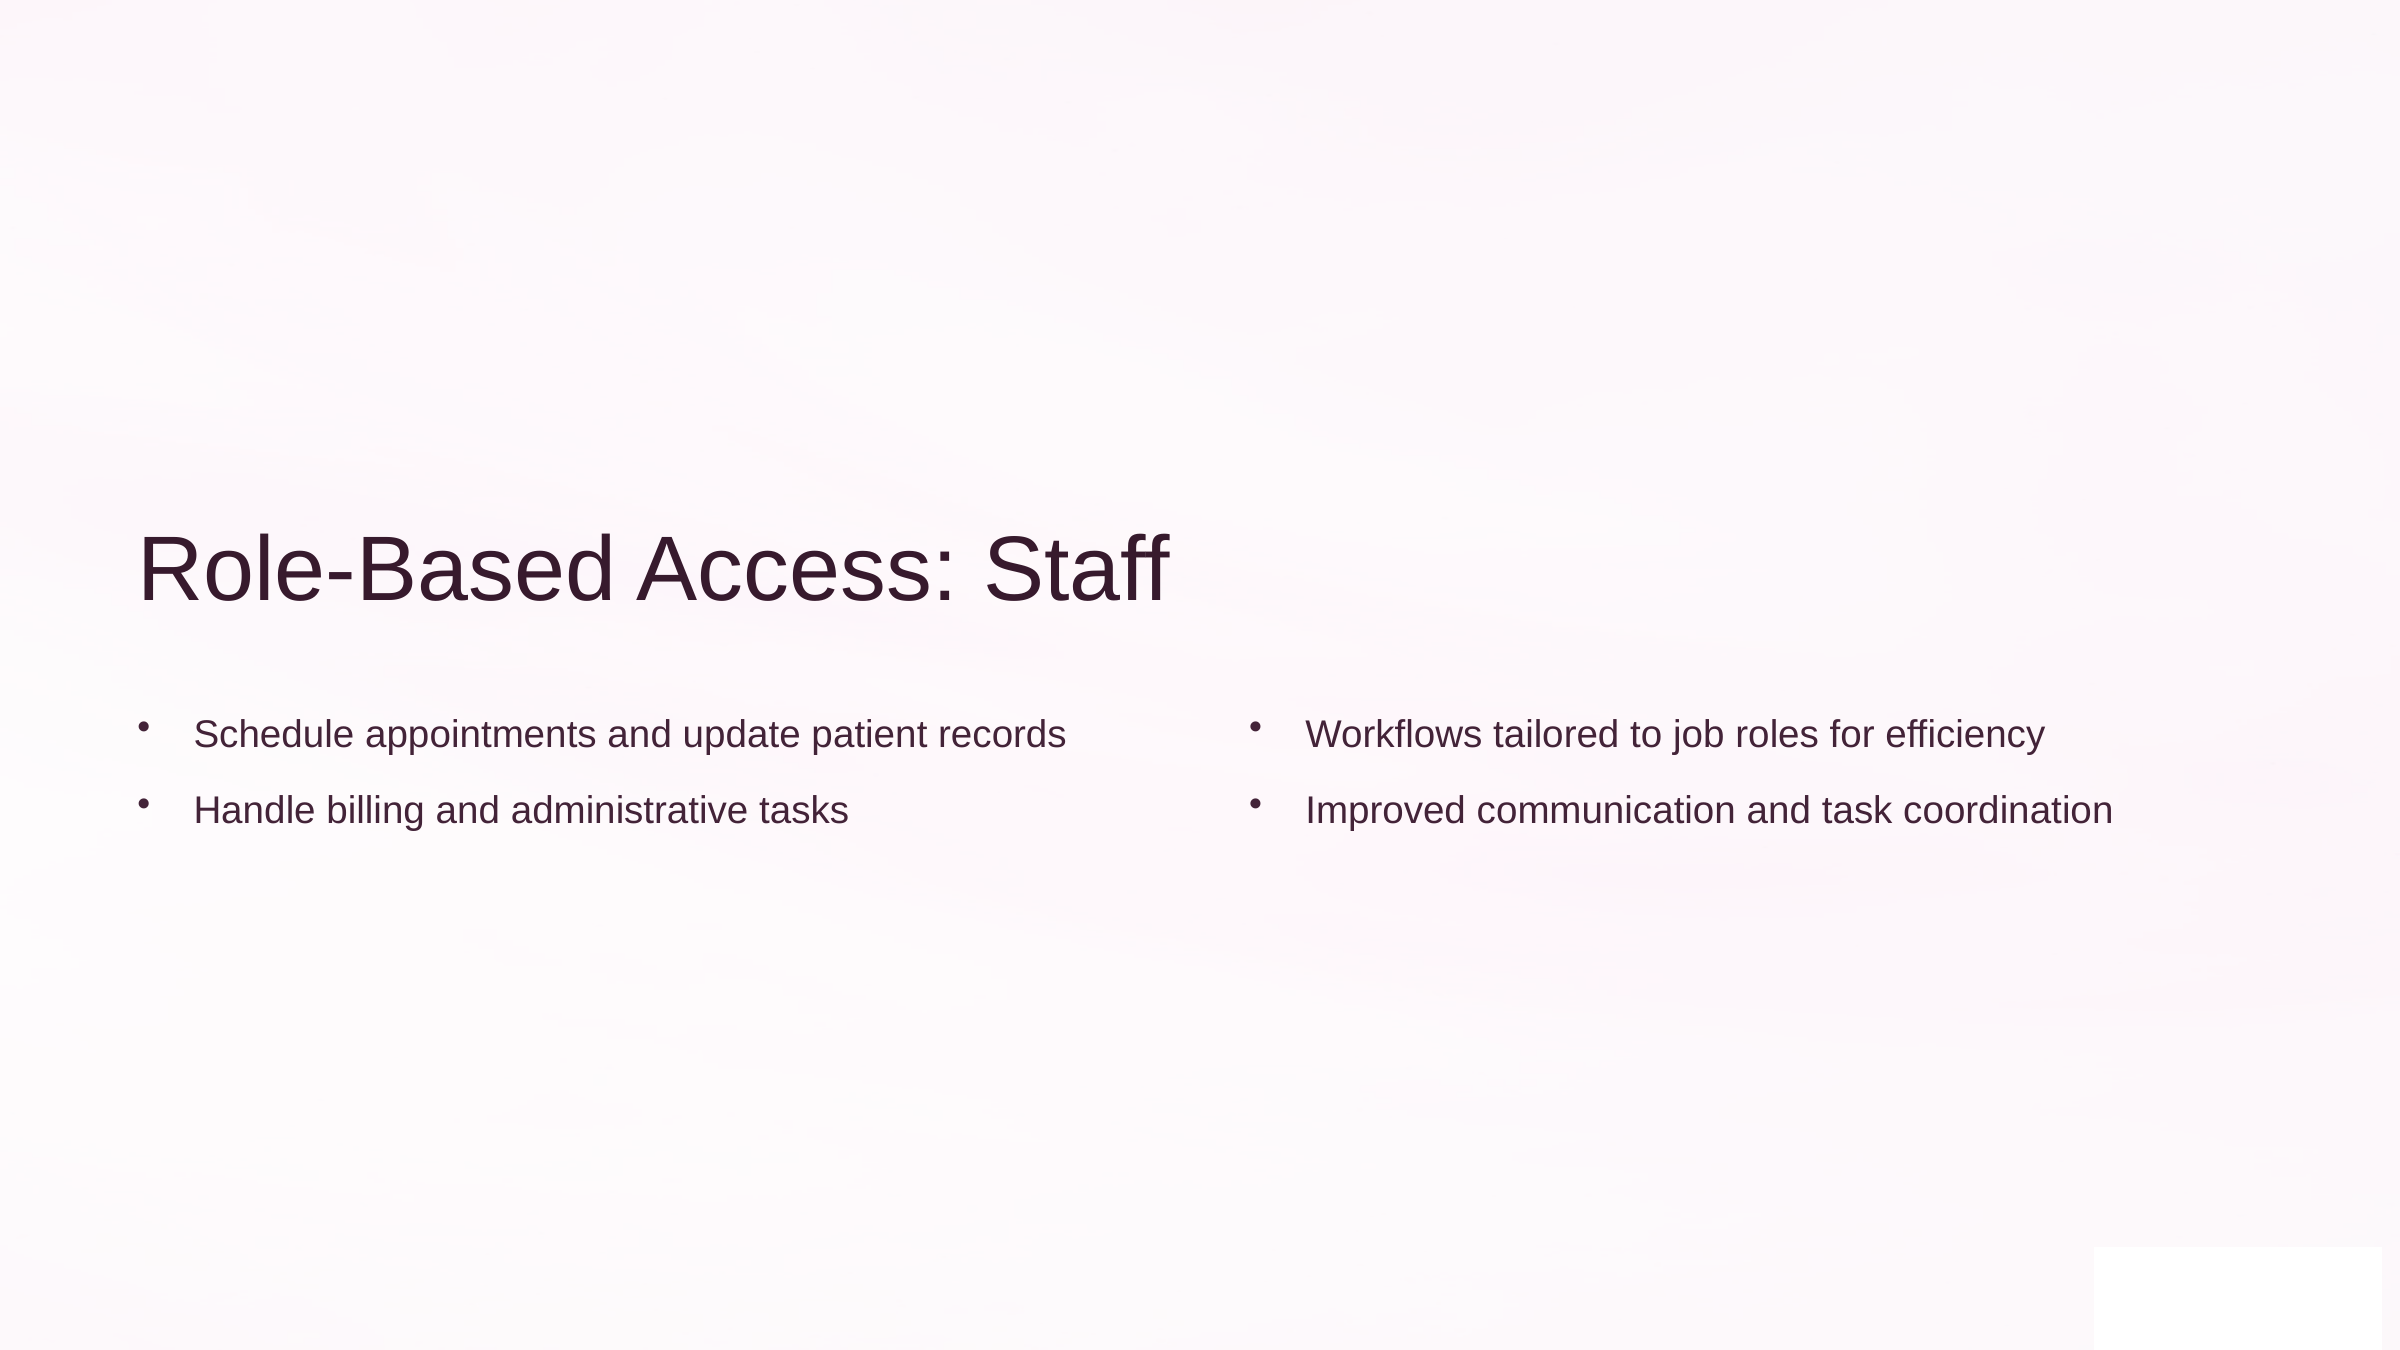

Role-Based Access: Staff
Schedule appointments and update patient records
Workflows tailored to job roles for efficiency
Handle billing and administrative tasks
Improved communication and task coordination